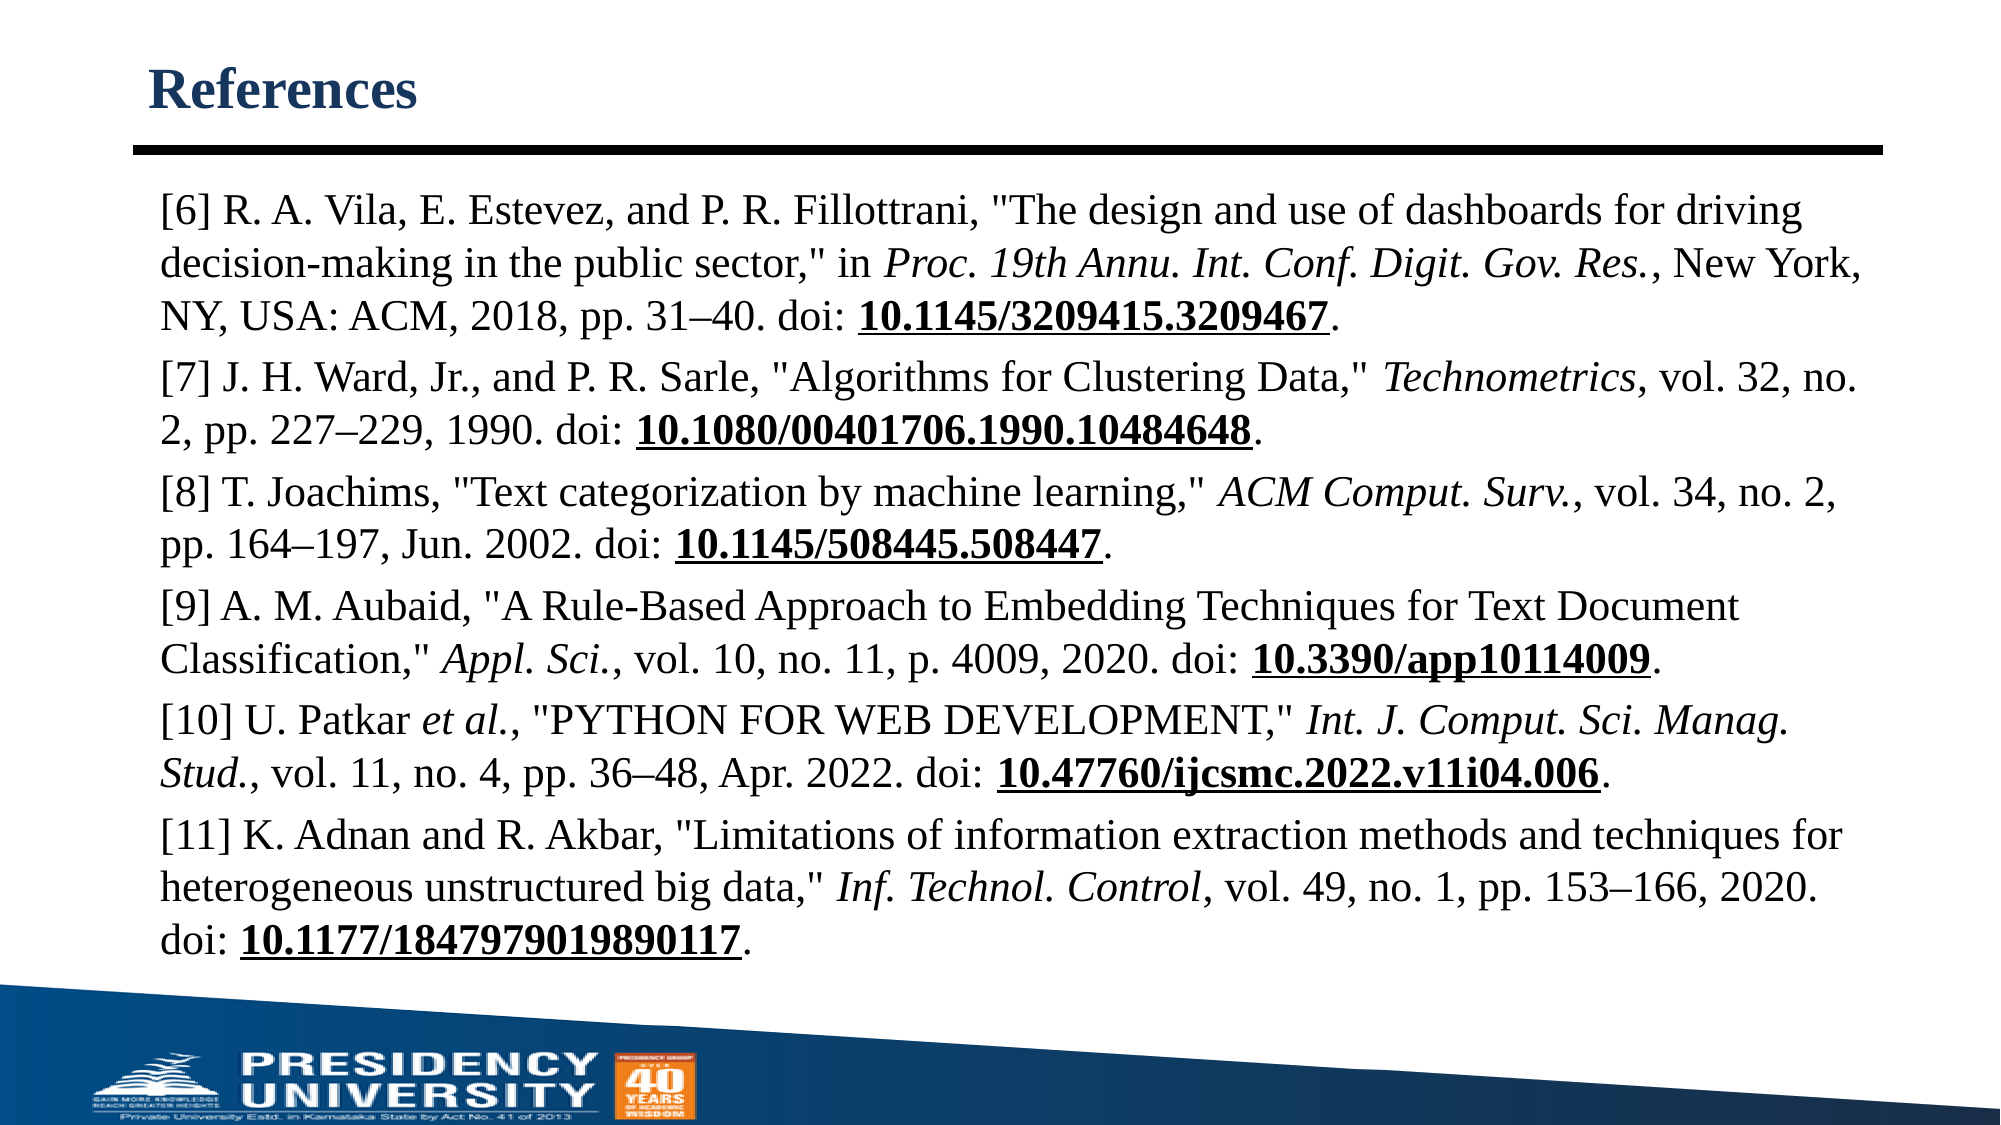

# References
[6] R. A. Vila, E. Estevez, and P. R. Fillottrani, "The design and use of dashboards for driving decision-making in the public sector," in Proc. 19th Annu. Int. Conf. Digit. Gov. Res., New York, NY, USA: ACM, 2018, pp. 31–40. doi: 10.1145/3209415.3209467.
[7] J. H. Ward, Jr., and P. R. Sarle, "Algorithms for Clustering Data," Technometrics, vol. 32, no. 2, pp. 227–229, 1990. doi: 10.1080/00401706.1990.10484648.
[8] T. Joachims, "Text categorization by machine learning," ACM Comput. Surv., vol. 34, no. 2, pp. 164–197, Jun. 2002. doi: 10.1145/508445.508447.
[9] A. M. Aubaid, "A Rule-Based Approach to Embedding Techniques for Text Document Classification," Appl. Sci., vol. 10, no. 11, p. 4009, 2020. doi: 10.3390/app10114009.
[10] U. Patkar et al., "PYTHON FOR WEB DEVELOPMENT," Int. J. Comput. Sci. Manag. Stud., vol. 11, no. 4, pp. 36–48, Apr. 2022. doi: 10.47760/ijcsmc.2022.v11i04.006.
[11] K. Adnan and R. Akbar, "Limitations of information extraction methods and techniques for heterogeneous unstructured big data," Inf. Technol. Control, vol. 49, no. 1, pp. 153–166, 2020. doi: 10.1177/1847979019890117.